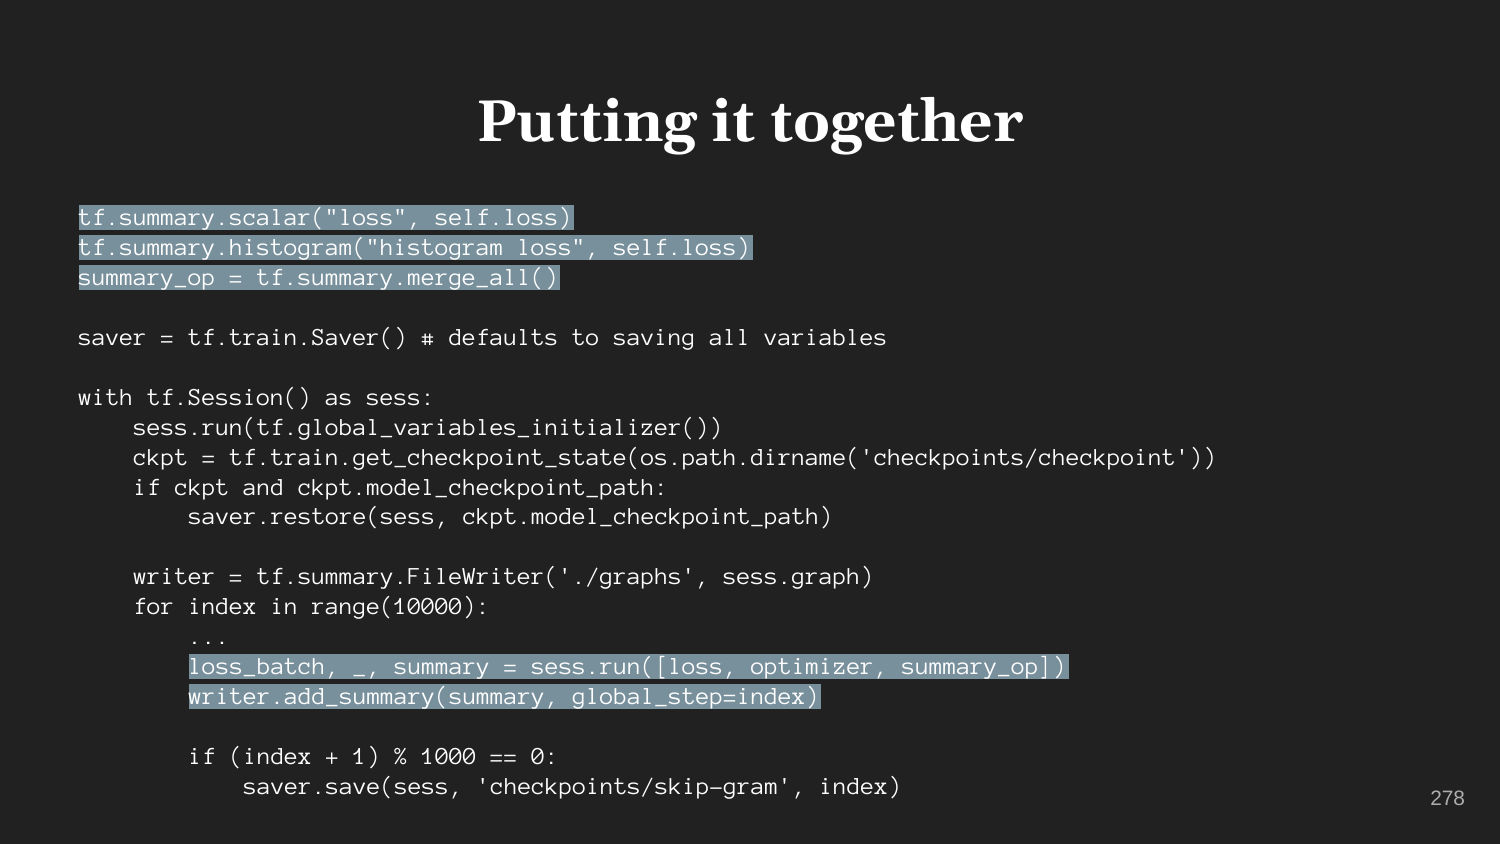

Putting it together
# tf.summary.scalar("loss", self.loss)
tf.summary.histogram("histogram loss", self.loss)
summary_op = tf.summary.merge_all()

saver = tf.train.Saver() # defaults to saving all variables

with tf.Session() as sess:
    sess.run(tf.global_variables_initializer())
    ckpt = tf.train.get_checkpoint_state(os.path.dirname('checkpoints/checkpoint'))
    if ckpt and ckpt.model_checkpoint_path:
        saver.restore(sess, ckpt.model_checkpoint_path)

    writer = tf.summary.FileWriter('./graphs', sess.graph)
    for index in range(10000):
        ...
        loss_batch, _, summary = sess.run([loss, optimizer, summary_op])
        writer.add_summary(summary, global_step=index)

        if (index + 1) % 1000 == 0:
            saver.save(sess, 'checkpoints/skip-gram', index)

278